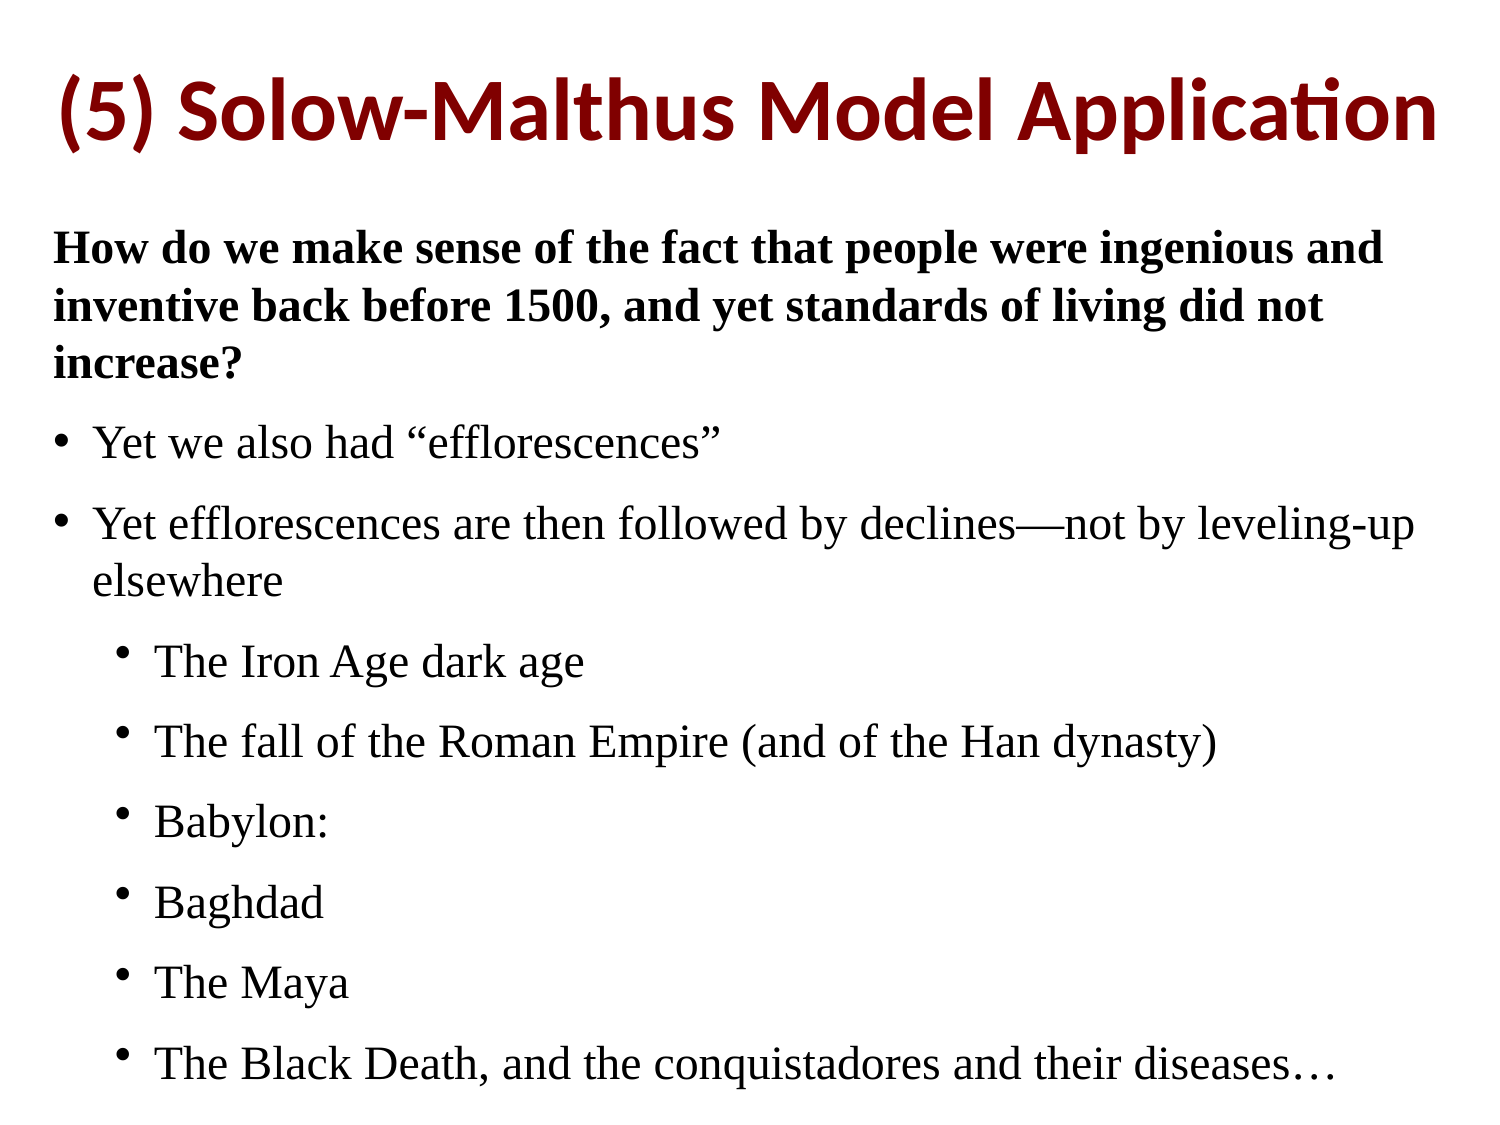

(5) Solow-Malthus Model Application
How do we make sense of the fact that people were ingenious and inventive back before 1500, and yet standards of living did not increase?
Yet we also had “efflorescences”
Yet efflorescences are then followed by declines—not by leveling-up elsewhere
The Iron Age dark age
The fall of the Roman Empire (and of the Han dynasty)
Babylon:
Baghdad
The Maya
The Black Death, and the conquistadores and their diseases…